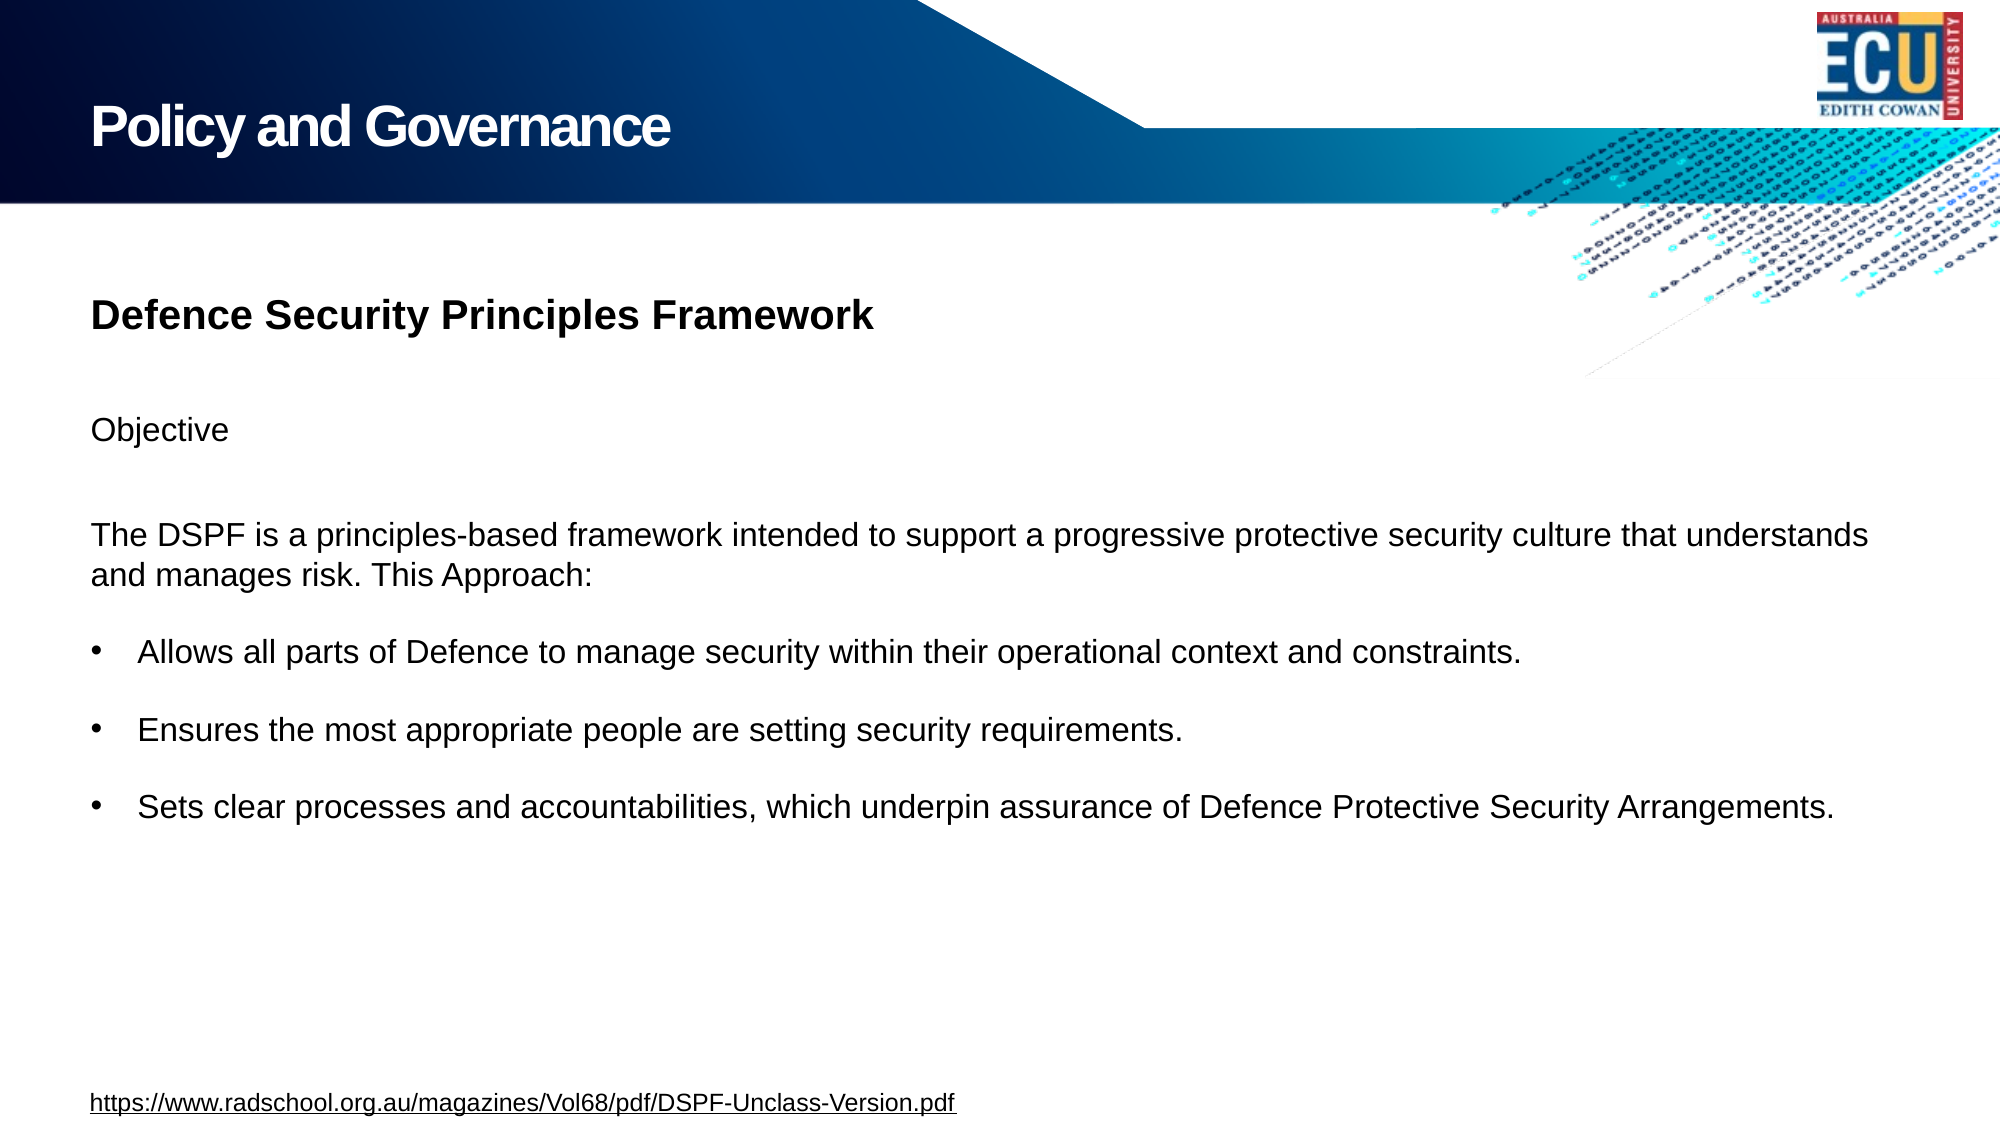

# Policy and Governance
Defence Security Principles Framework

Objective

The DSPF is a principles-based framework intended to support a progressive protective security culture that understands and manages risk. This Approach:
Allows all parts of Defence to manage security within their operational context and constraints.
Ensures the most appropriate people are setting security requirements.
Sets clear processes and accountabilities, which underpin assurance of Defence Protective Security Arrangements.
https://www.radschool.org.au/magazines/Vol68/pdf/DSPF-Unclass-Version.pdf